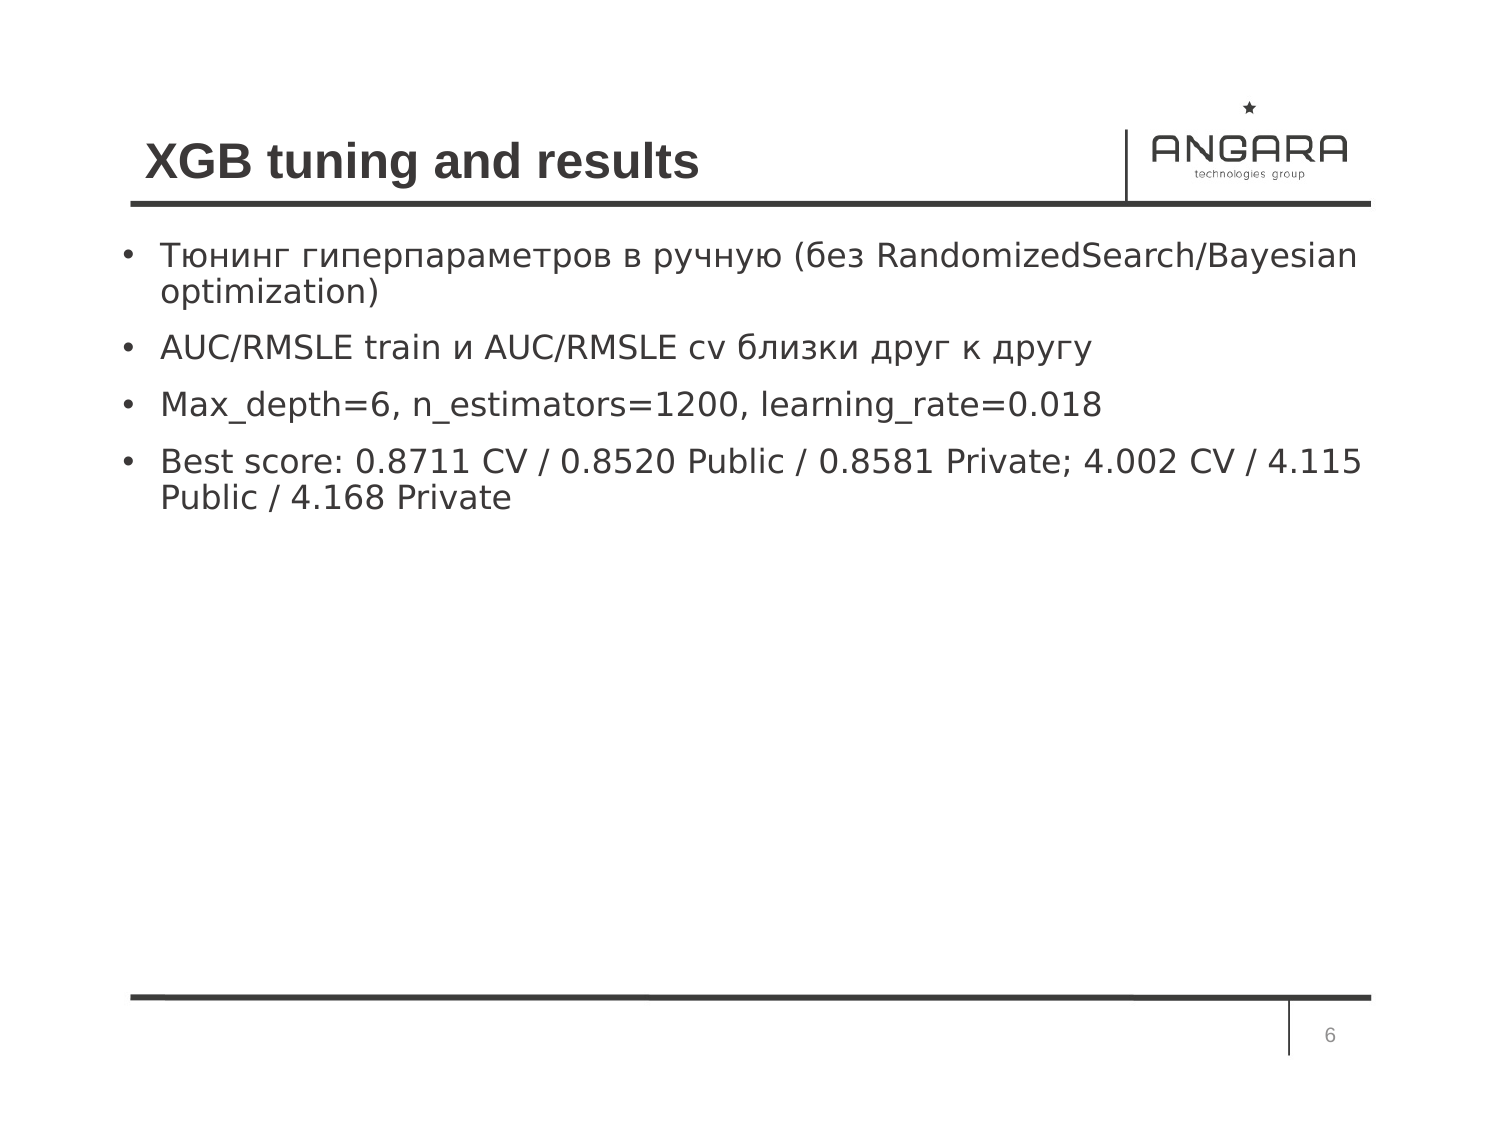

# XGB tuning and results
Тюнинг гиперпараметров в ручную (без RandomizedSearch/Bayesian optimization)
AUC/RMSLE train и AUC/RMSLE cv близки друг к другу
Max_depth=6, n_estimators=1200, learning_rate=0.018
Best score: 0.8711 CV / 0.8520 Public / 0.8581 Private; 4.002 CV / 4.115 Public / 4.168 Private